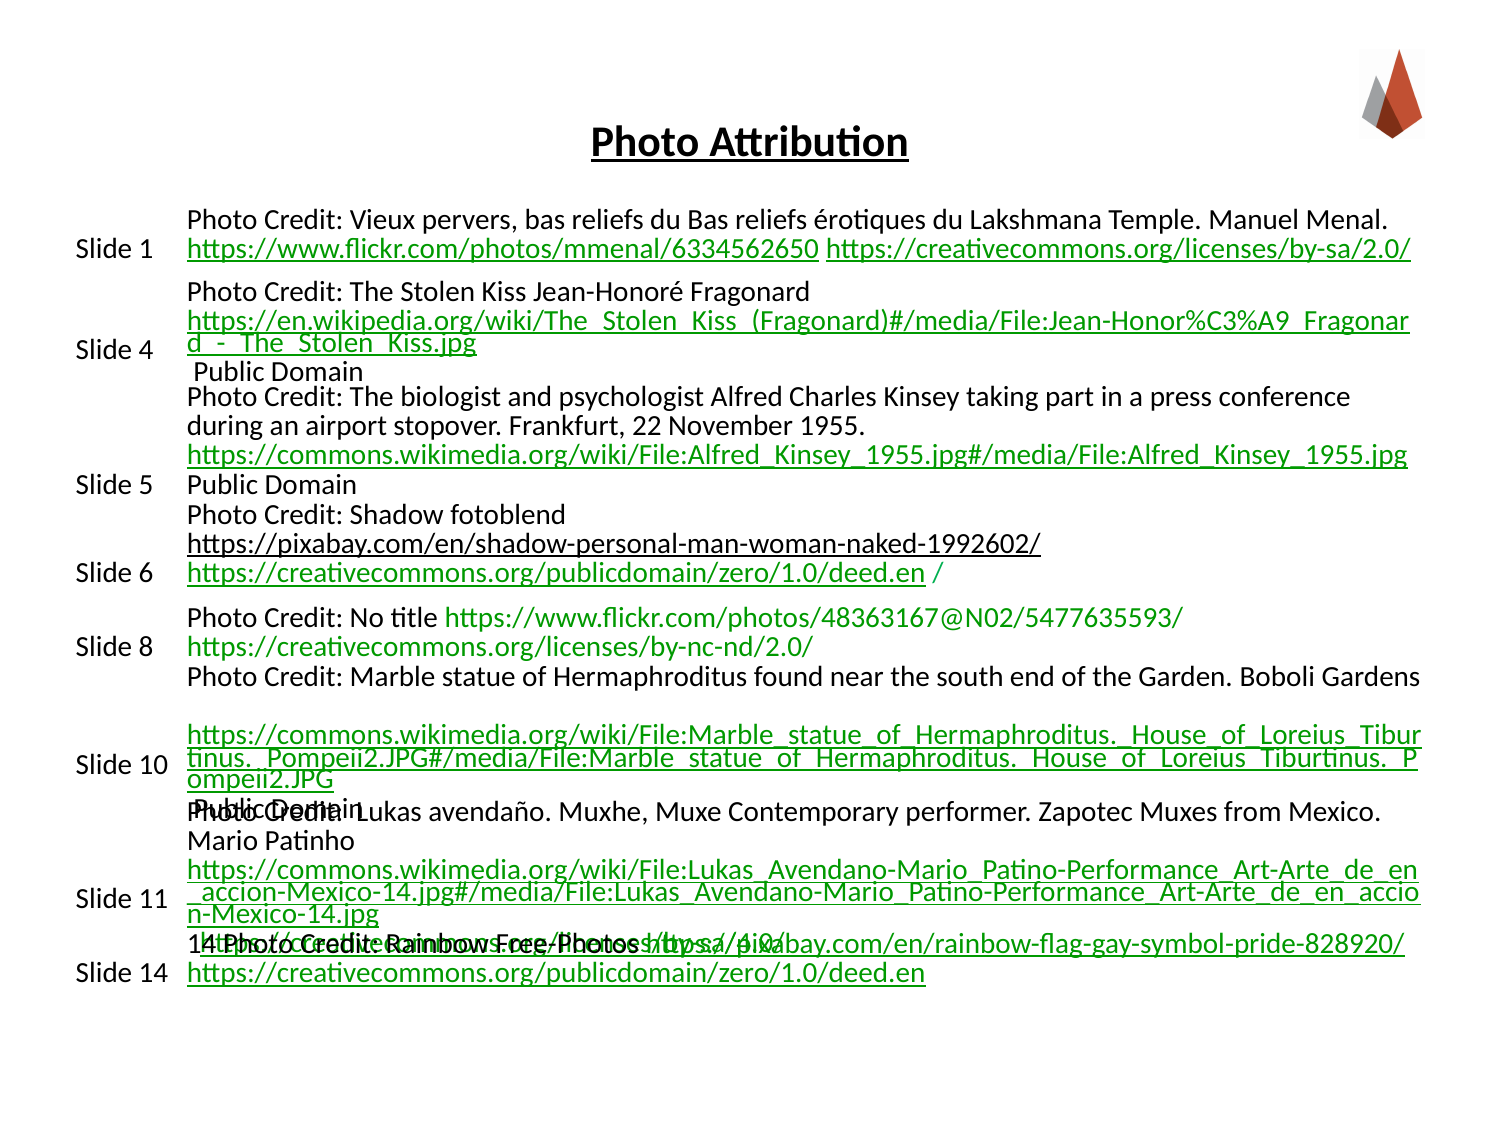

# Photo Attribution
| Slide 1 | Photo Credit: Vieux pervers, bas reliefs du Bas reliefs érotiques du Lakshmana Temple. Manuel Menal. https://www.flickr.com/photos/mmenal/6334562650 https://creativecommons.org/licenses/by-sa/2.0/ |
| --- | --- |
| Slide 4 | Photo Credit: The Stolen Kiss Jean-Honoré Fragonard https://en.wikipedia.org/wiki/The\_Stolen\_Kiss\_(Fragonard)#/media/File:Jean-Honor%C3%A9\_Fragonard\_-\_The\_Stolen\_Kiss.jpg Public Domain |
| Slide 5 | Photo Credit: The biologist and psychologist Alfred Charles Kinsey taking part in a press conference during an airport stopover. Frankfurt, 22 November 1955. https://commons.wikimedia.org/wiki/File:Alfred\_Kinsey\_1955.jpg#/media/File:Alfred\_Kinsey\_1955.jpg Public Domain |
| Slide 6 | Photo Credit: Shadow fotoblend https://pixabay.com/en/shadow-personal-man-woman-naked-1992602/ https://creativecommons.org/publicdomain/zero/1.0/deed.en / |
| Slide 8 | Photo Credit: No title https://www.flickr.com/photos/48363167@N02/5477635593/ https://creativecommons.org/licenses/by-nc-nd/2.0/ |
| Slide 10 | Photo Credit: Marble statue of Hermaphroditus found near the south end of the Garden. Boboli Gardens https://commons.wikimedia.org/wiki/File:Marble\_statue\_of\_Hermaphroditus.\_House\_of\_Loreius\_Tiburtinus.\_Pompeii2.JPG#/media/File:Marble\_statue\_of\_Hermaphroditus.\_House\_of\_Loreius\_Tiburtinus.\_Pompeii2.JPG Public Domain |
| Slide 11 | Photo Credit: Lukas avendaño. Muxhe, Muxe Contemporary performer. Zapotec Muxes from Mexico. Mario Patinho https://commons.wikimedia.org/wiki/File:Lukas\_Avendano-Mario\_Patino-Performance\_Art-Arte\_de\_en\_accion-Mexico-14.jpg#/media/File:Lukas\_Avendano-Mario\_Patino-Performance\_Art-Arte\_de\_en\_accion-Mexico-14.jpg https://creativecommons.org/licenses/by-sa/4.0/ |
| Slide 14 | 14 Photo Credit: Rainbow Free-Photos https://pixabay.com/en/rainbow-flag-gay-symbol-pride-828920/ https://creativecommons.org/publicdomain/zero/1.0/deed.en |